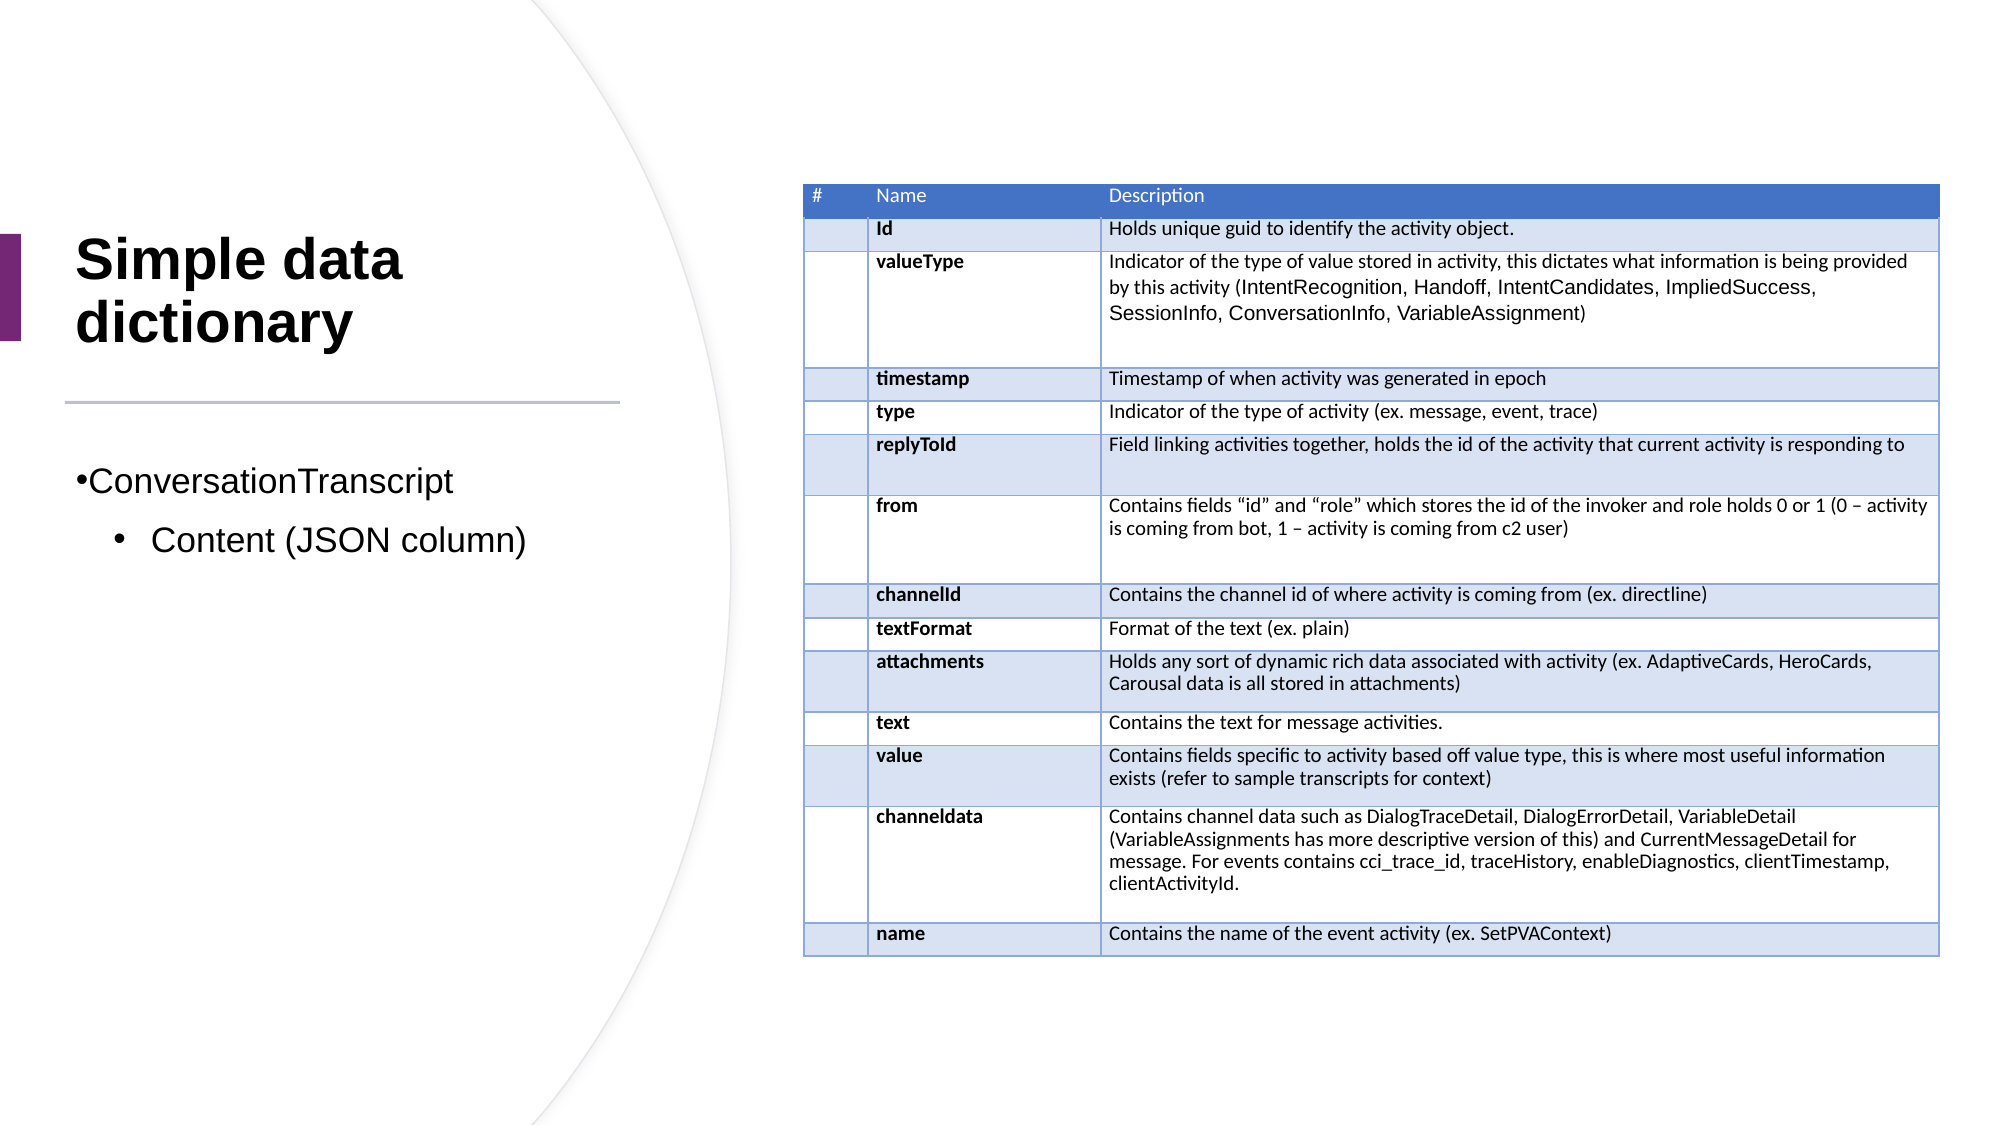

| # | Name | Description |
| --- | --- | --- |
|  | Id | Holds unique guid to identify the activity object. |
|  | valueType | Indicator of the type of value stored in activity, this dictates what information is being provided by this activity (IntentRecognition, Handoff, IntentCandidates, ImpliedSuccess, SessionInfo, ConversationInfo, VariableAssignment) |
|  | timestamp | Timestamp of when activity was generated in epoch |
|  | type | Indicator of the type of activity (ex. message, event, trace) |
|  | replyToId | Field linking activities together, holds the id of the activity that current activity is responding to |
|  | from | Contains fields “id” and “role” which stores the id of the invoker and role holds 0 or 1 (0 – activity is coming from bot, 1 – activity is coming from c2 user) |
|  | channelId | Contains the channel id of where activity is coming from (ex. directline) |
|  | textFormat | Format of the text (ex. plain) |
|  | attachments | Holds any sort of dynamic rich data associated with activity (ex. AdaptiveCards, HeroCards, Carousal data is all stored in attachments) |
|  | text | Contains the text for message activities. |
|  | value | Contains fields specific to activity based off value type, this is where most useful information exists (refer to sample transcripts for context) |
|  | channeldata | Contains channel data such as DialogTraceDetail, DialogErrorDetail, VariableDetail (VariableAssignments has more descriptive version of this) and CurrentMessageDetail for message. For events contains cci\_trace\_id, traceHistory, enableDiagnostics, clientTimestamp, clientActivityId. |
|  | name | Contains the name of the event activity (ex. SetPVAContext) |
# Simple data dictionary

ConversationTranscript
Content (JSON column)